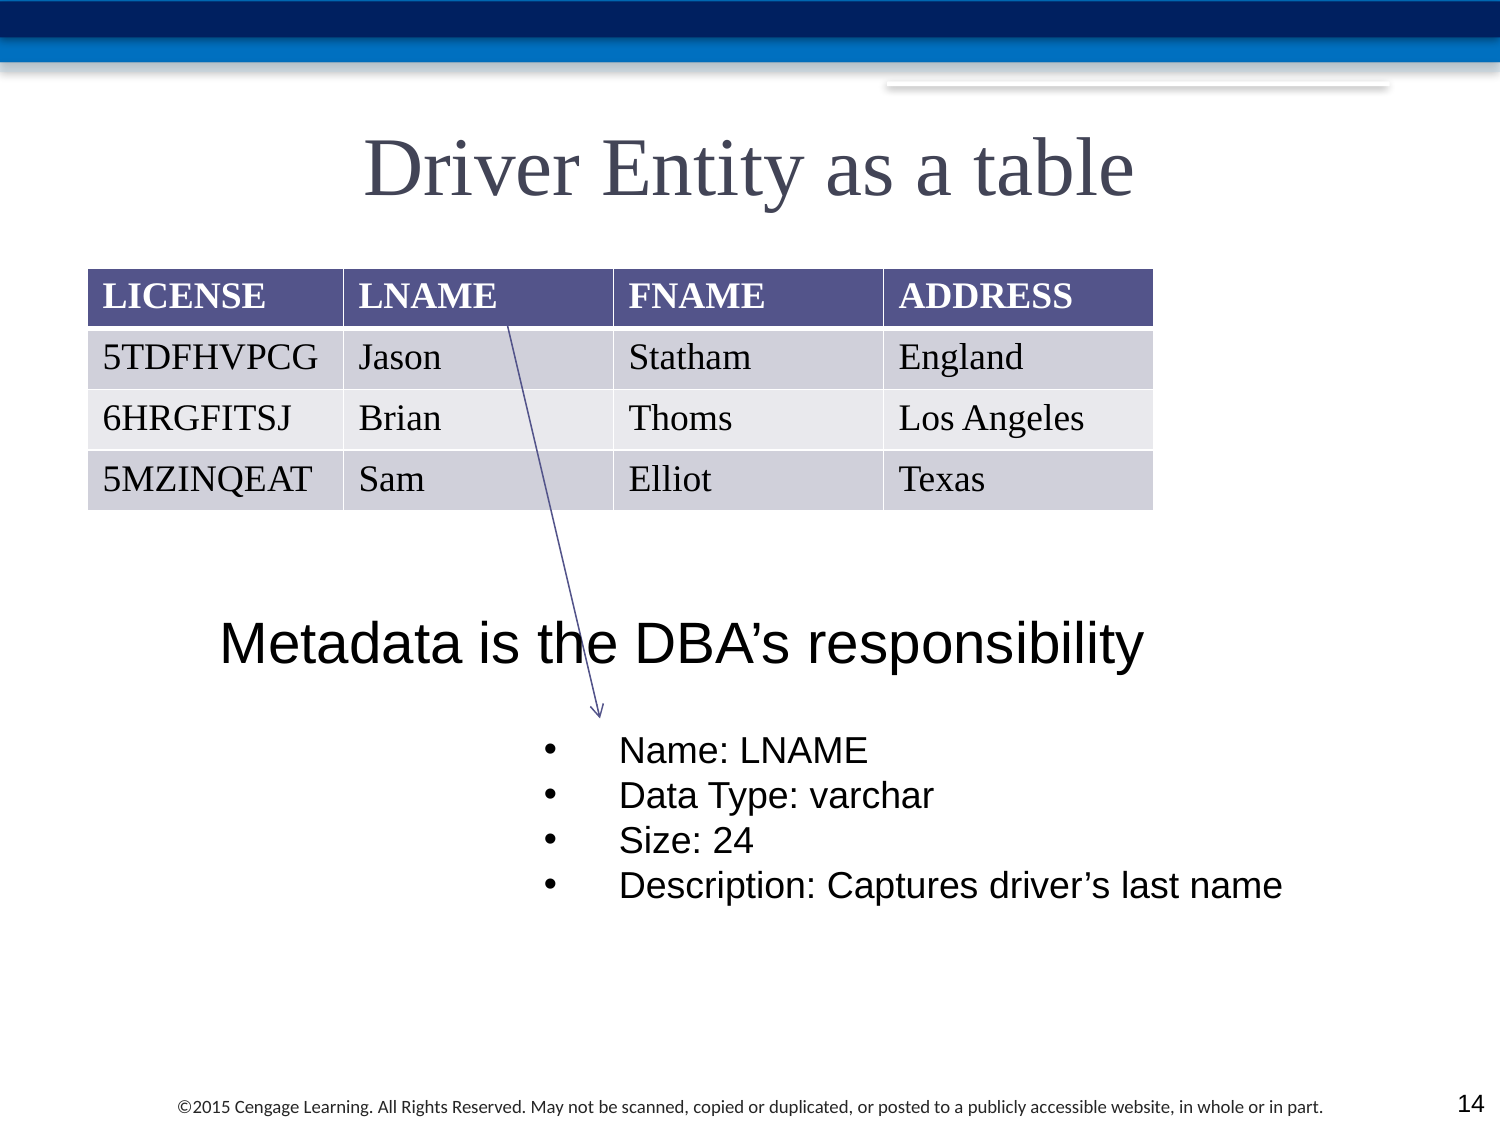

# Driver Entity as a table
| LICENSE | LNAME | FNAME | ADDRESS |
| --- | --- | --- | --- |
| 5TDFHVPCG | Jason | Statham | England |
| 6HRGFITSJ | Brian | Thoms | Los Angeles |
| 5MZINQEAT | Sam | Elliot | Texas |
Metadata is the DBA’s responsibility
Name: LNAME
Data Type: varchar
Size: 24
Description: Captures driver’s last name

14